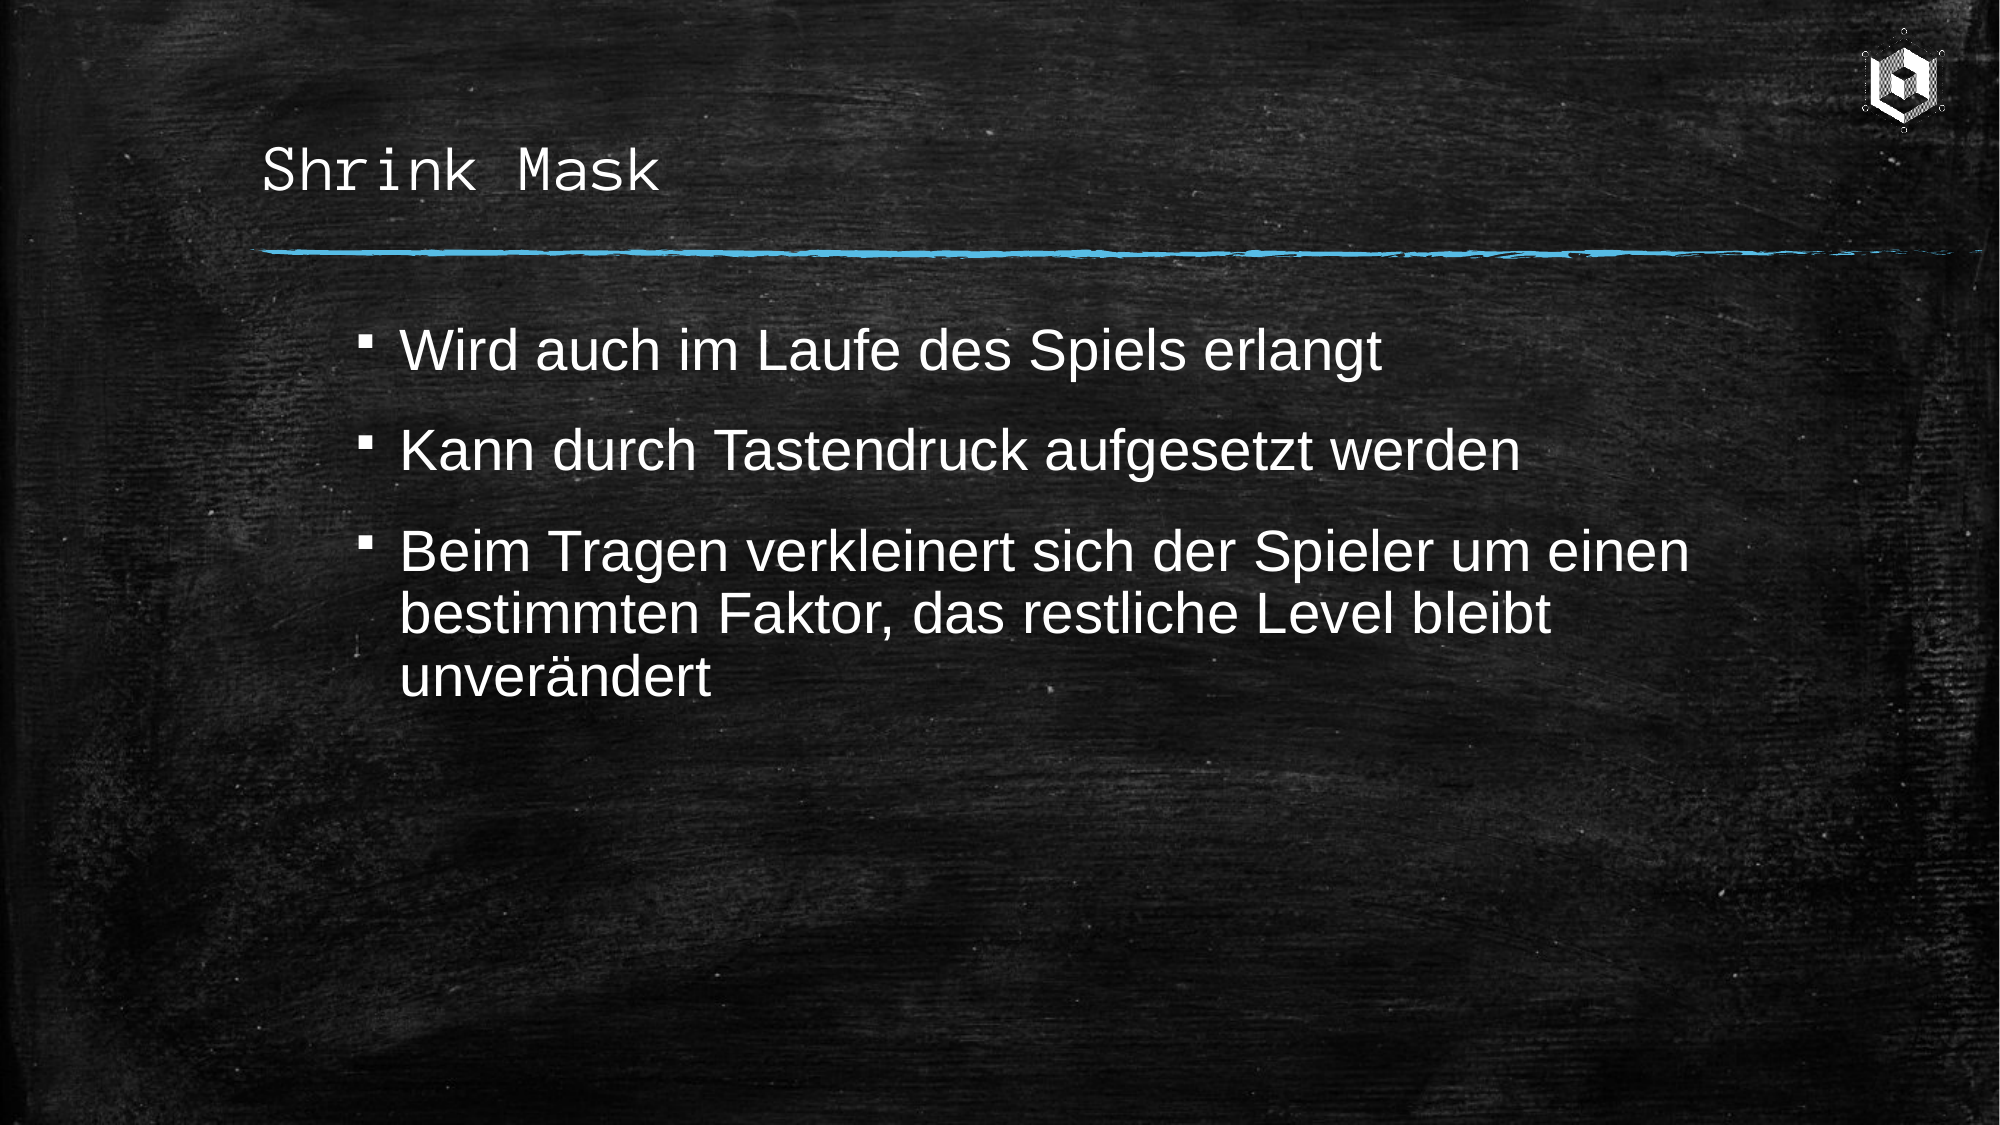

# Shrink Mask
Wird auch im Laufe des Spiels erlangt
Kann durch Tastendruck aufgesetzt werden
Beim Tragen verkleinert sich der Spieler um einen bestimmten Faktor, das restliche Level bleibt unverändert